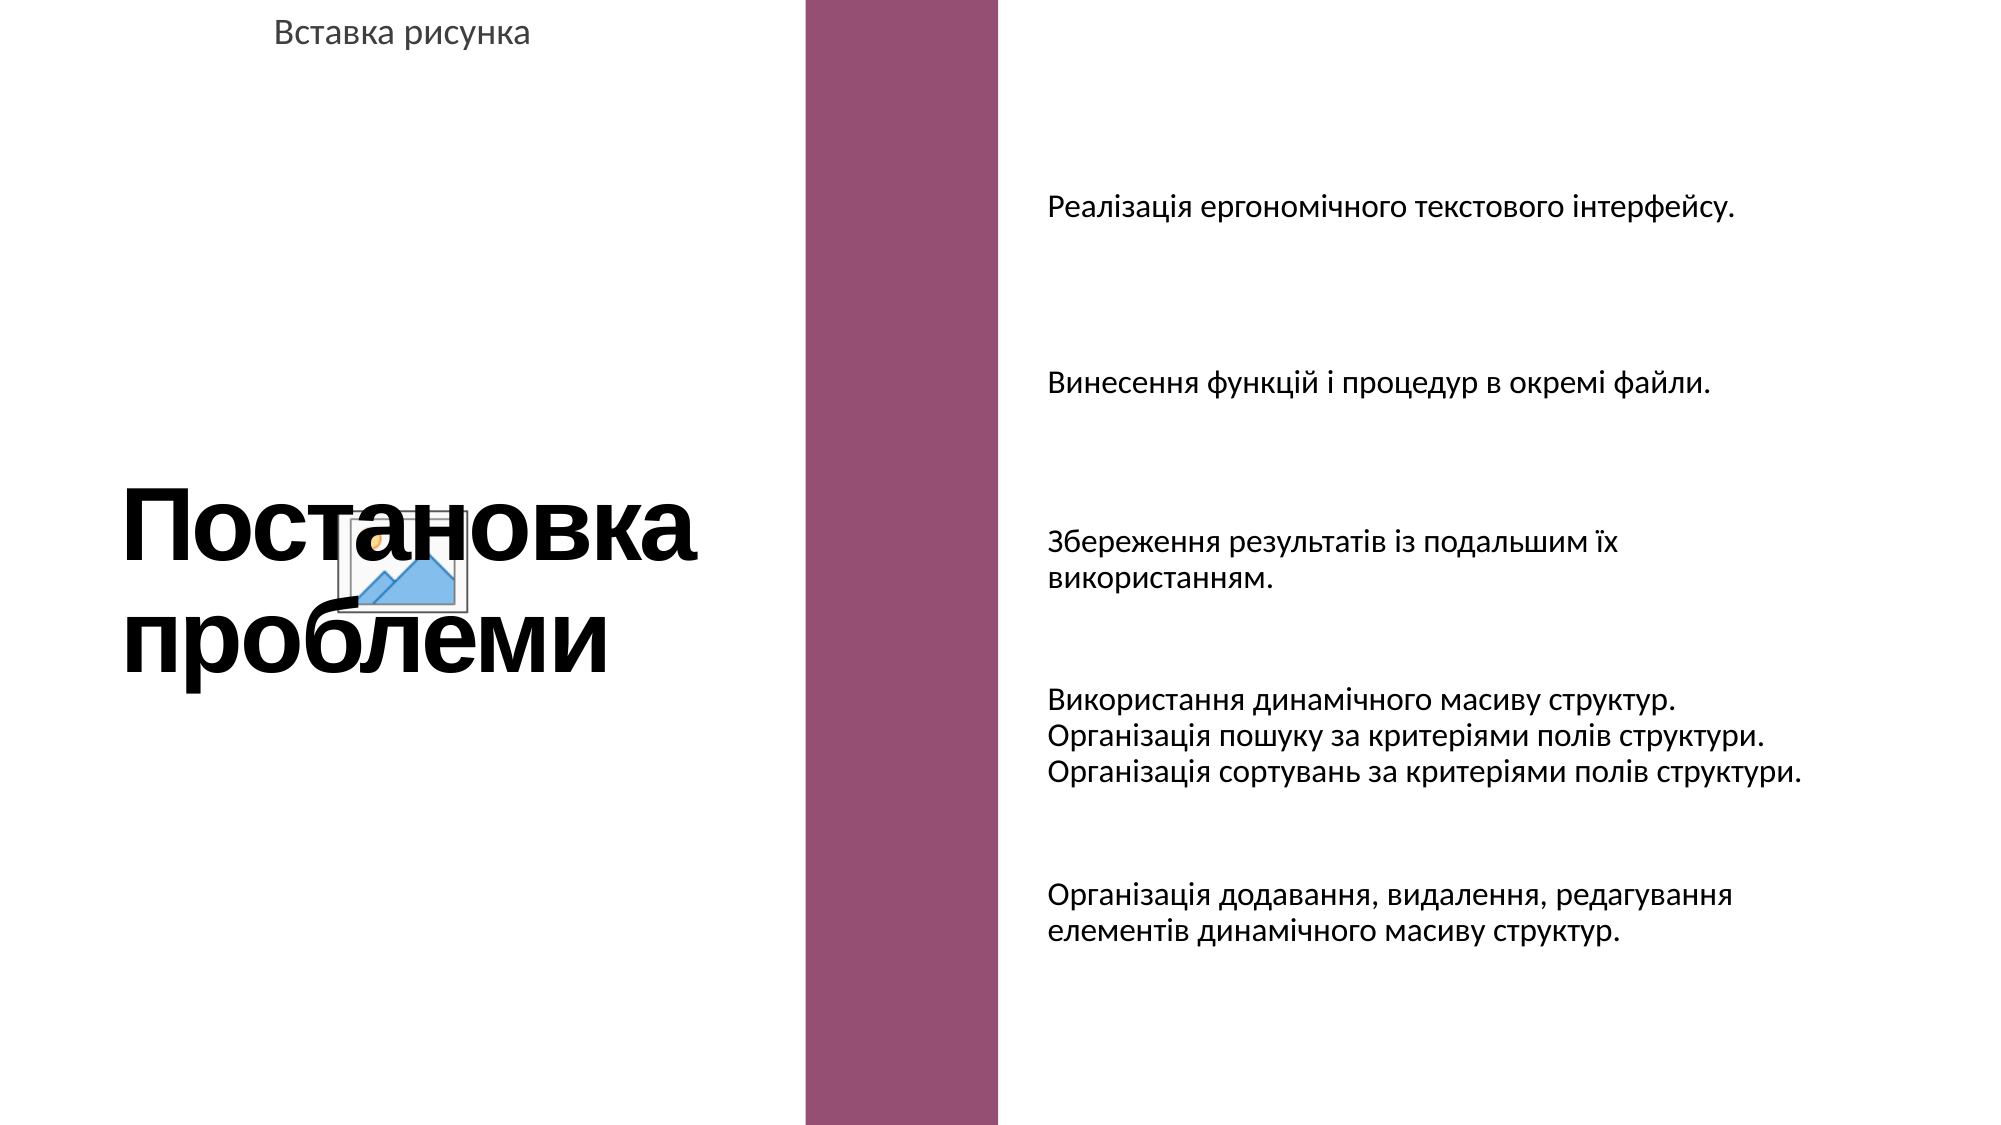

Реалізація ергономічного текстового інтерфейсу.

Винесення функцій і процедур в окремі файли.

Збереження результатів із подальшим їх використанням.
# Постановка проблеми

Використання динамічного масиву структур. Організація пошуку за критеріями полів структури.
Організація сортувань за критеріями полів структури.

Організація додавання, видалення, редагування елементів динамічного масиву структур.